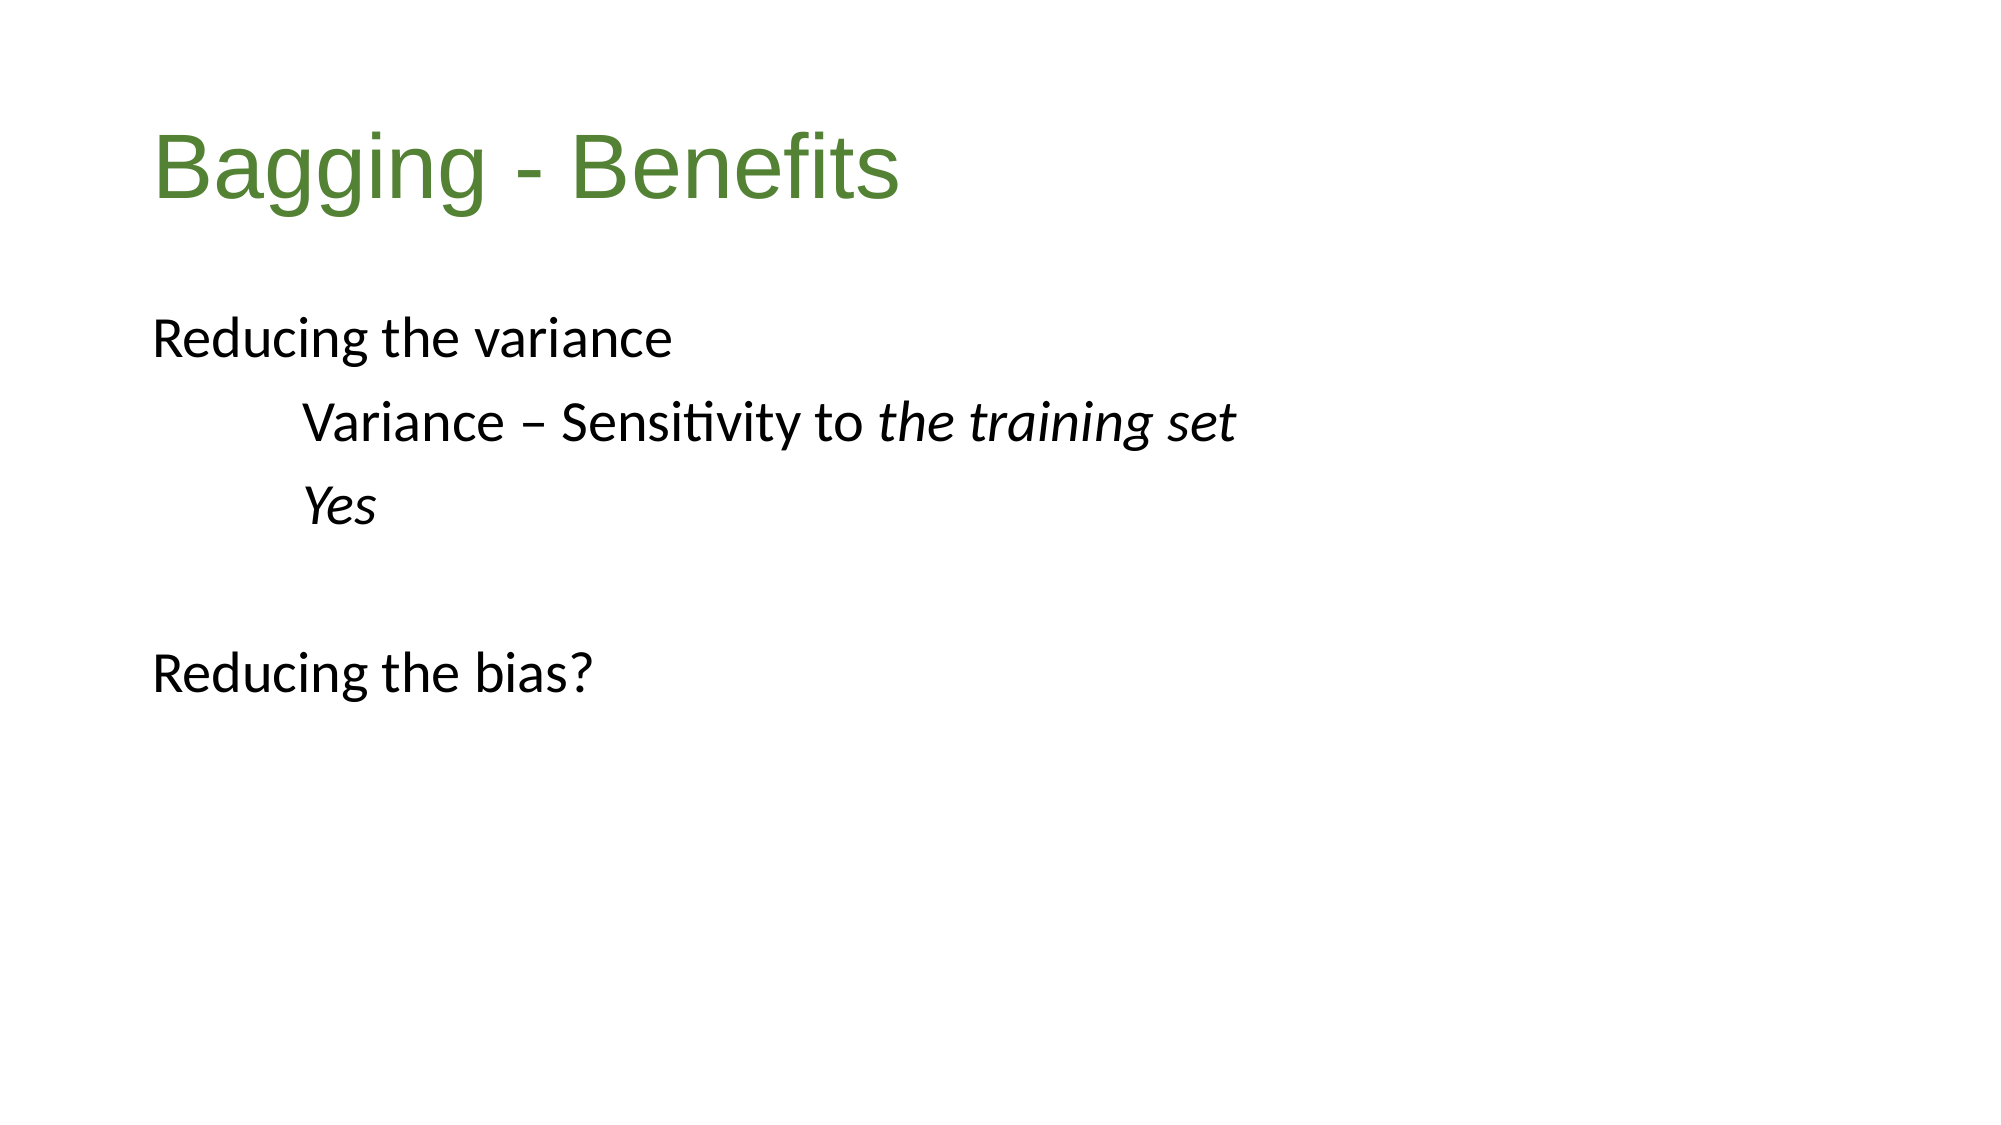

# Bagging - Benefits
Reducing the variance
	Variance – Sensitivity to the training set
	Yes

Reducing the bias?